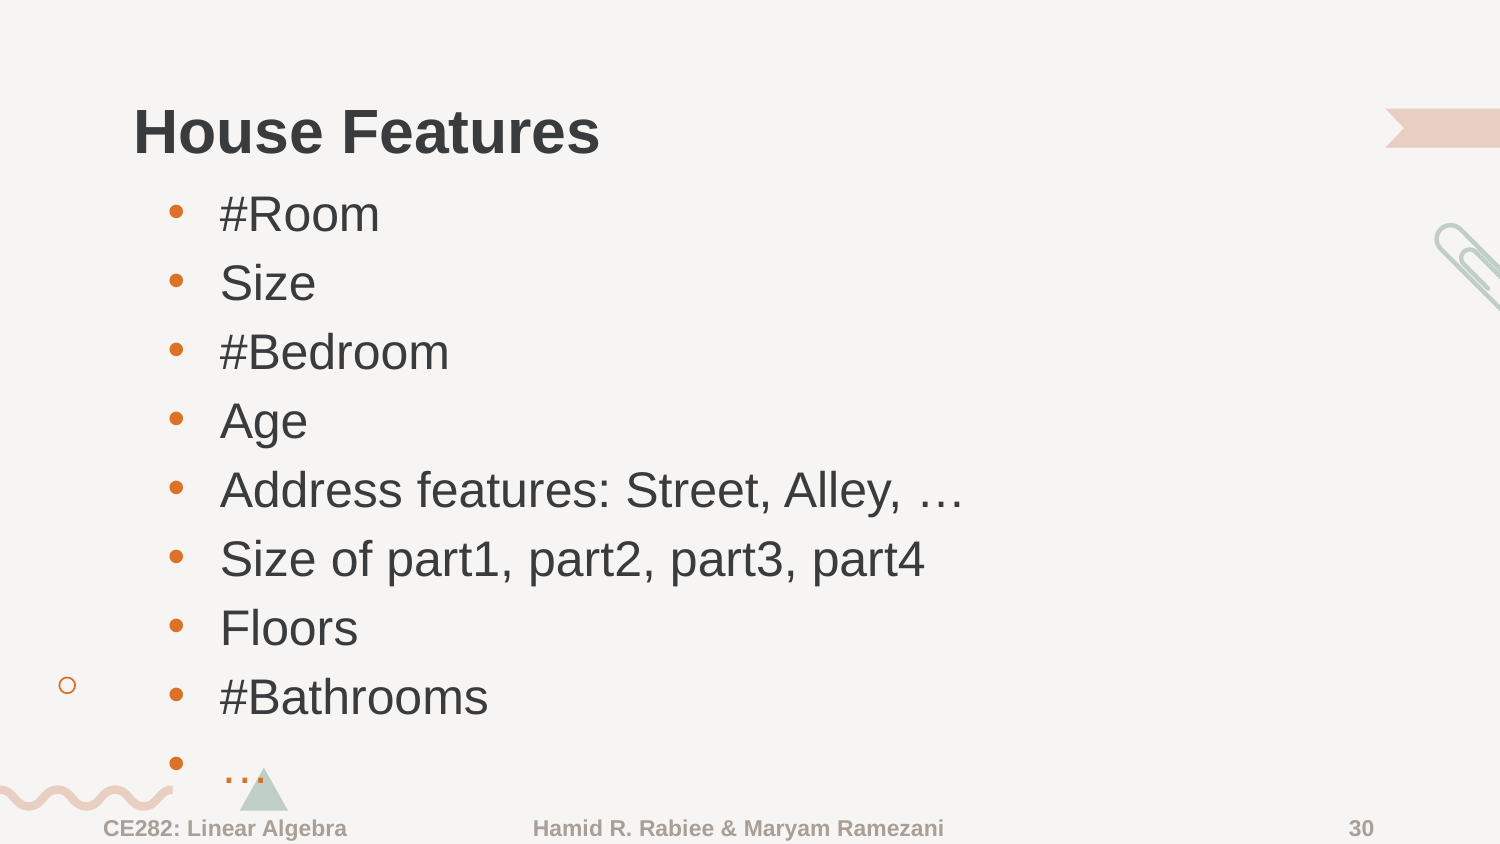

# House Features
#Room
Size
#Bedroom
Age
Address features: Street, Alley, …
Size of part1, part2, part3, part4
Floors
#Bathrooms
…

CE282: Linear Algebra
Hamid R. Rabiee & Maryam Ramezani